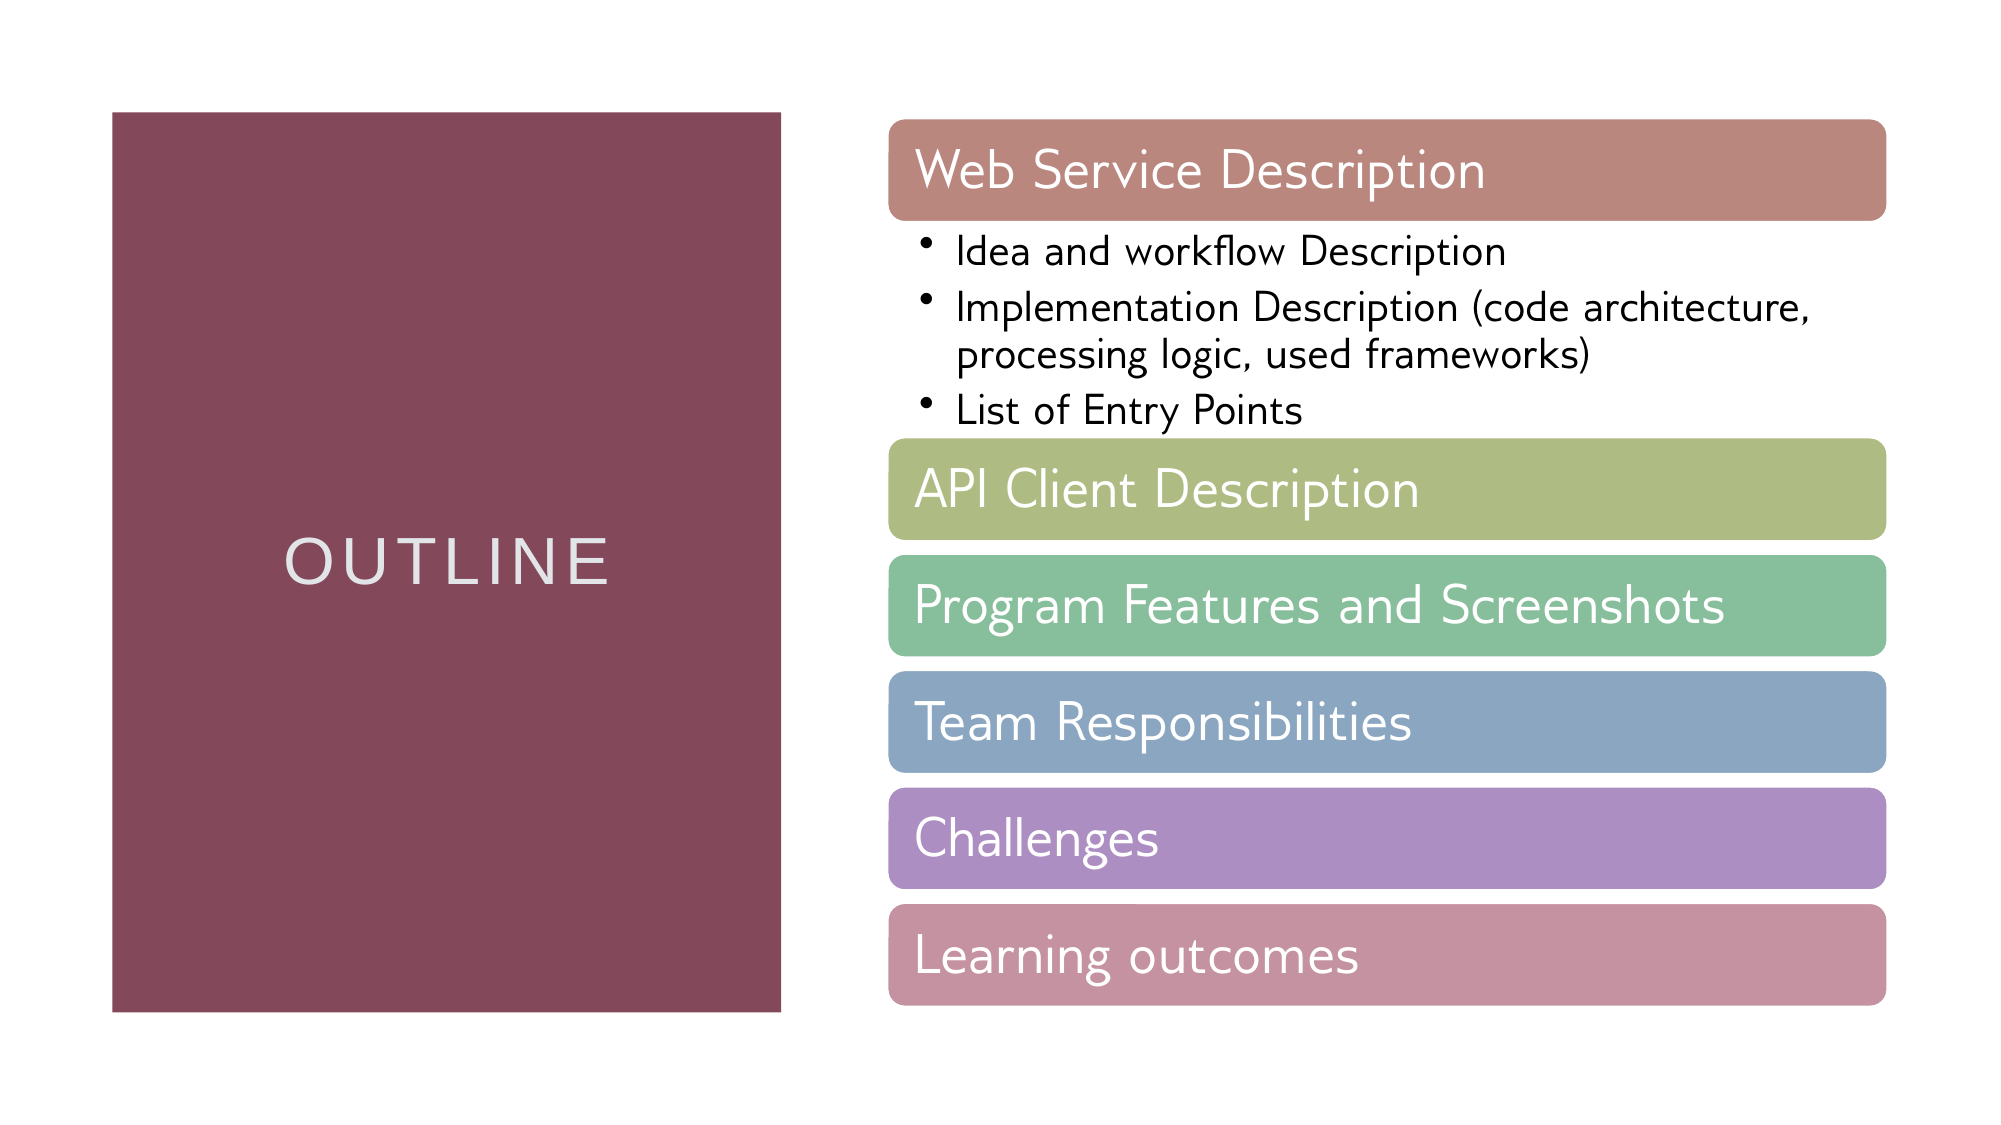

Web Service Description
Idea and workflow Description
Implementation Description (code architecture, processing logic, used frameworks)
List of Entry Points
API Client Description
Program Features and Screenshots
Team Responsibilities
Challenges
Learning outcomes
# Outline